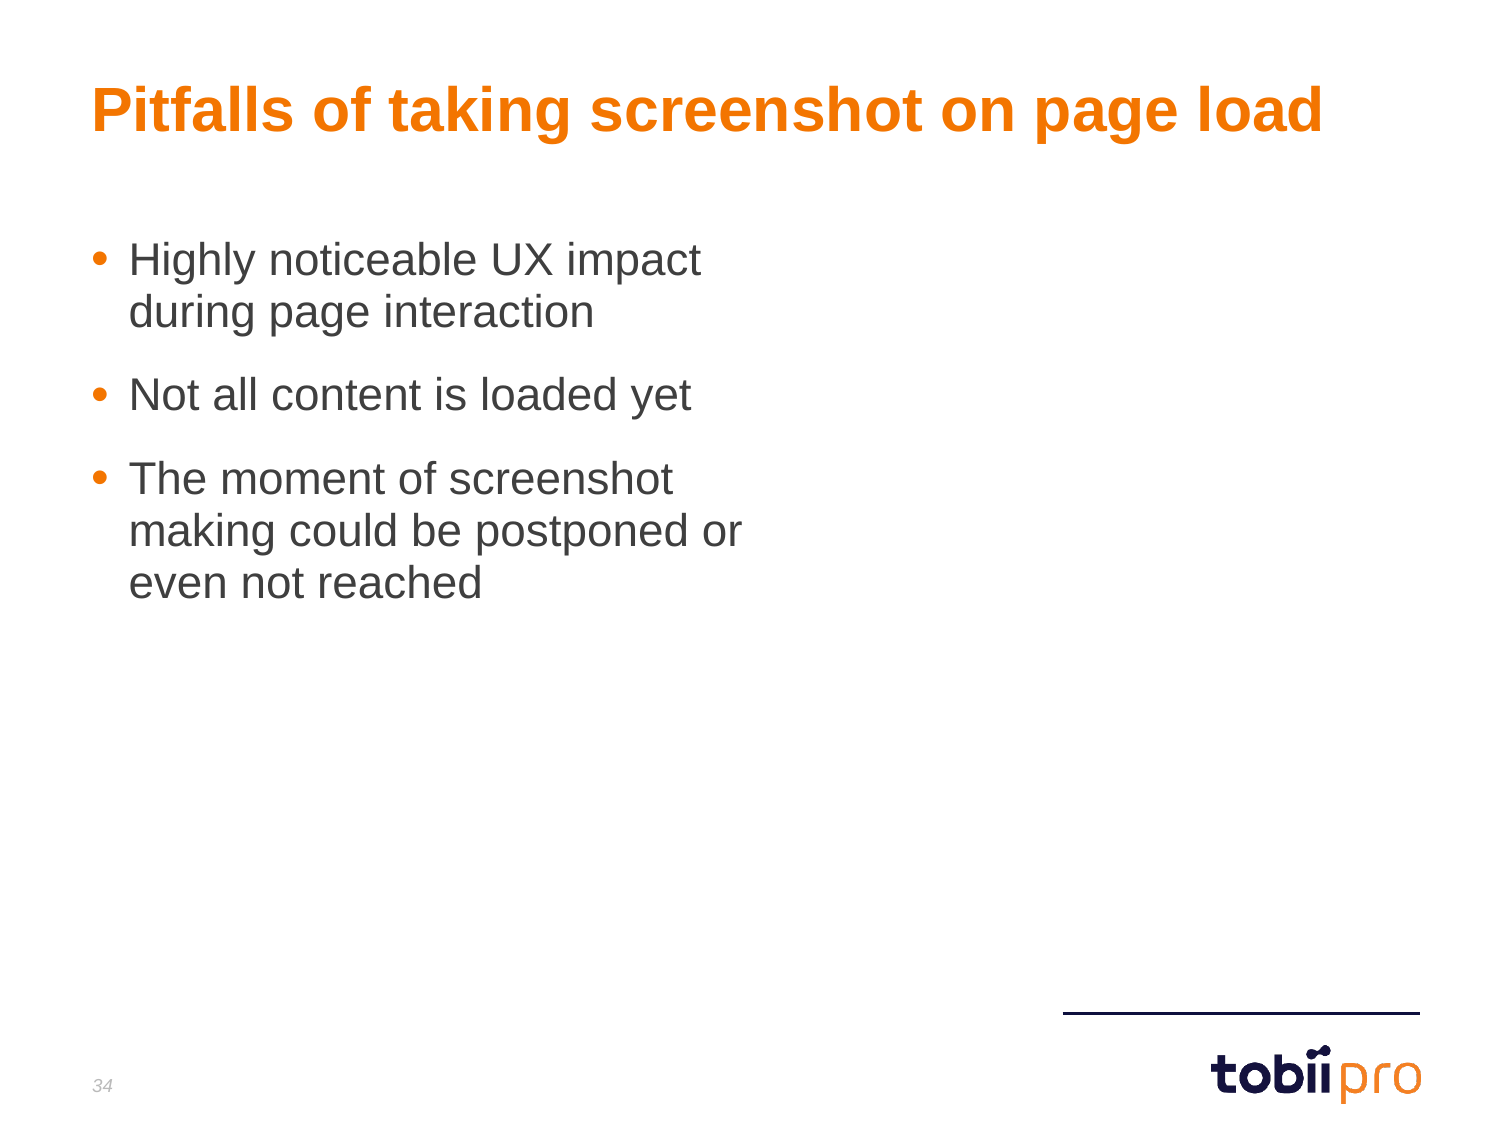

# Pitfalls of taking screenshot on page load

Highly noticeable UX impact during page interaction
Not all content is loaded yet
The moment of screenshot making could be postponed or even not reached

34